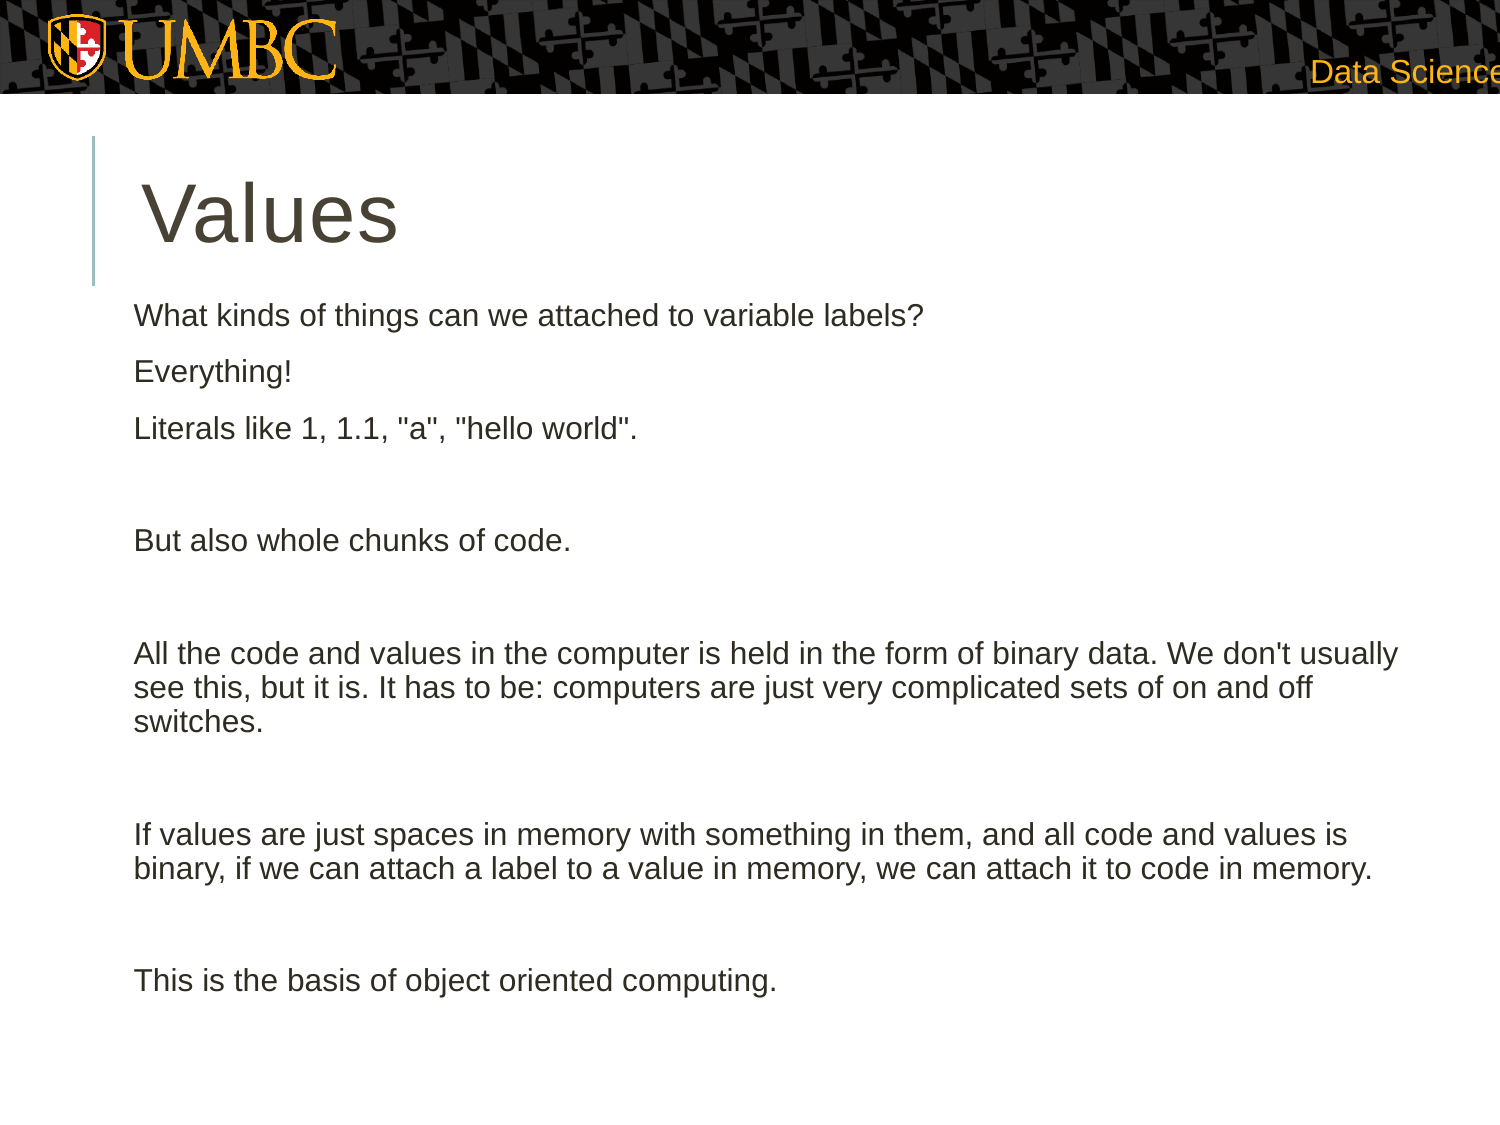

# Values
What kinds of things can we attached to variable labels?
Everything!
Literals like 1, 1.1, "a", "hello world".

But also whole chunks of code.

All the code and values in the computer is held in the form of binary data. We don't usually see this, but it is. It has to be: computers are just very complicated sets of on and off switches.

If values are just spaces in memory with something in them, and all code and values is binary, if we can attach a label to a value in memory, we can attach it to code in memory.

This is the basis of object oriented computing.